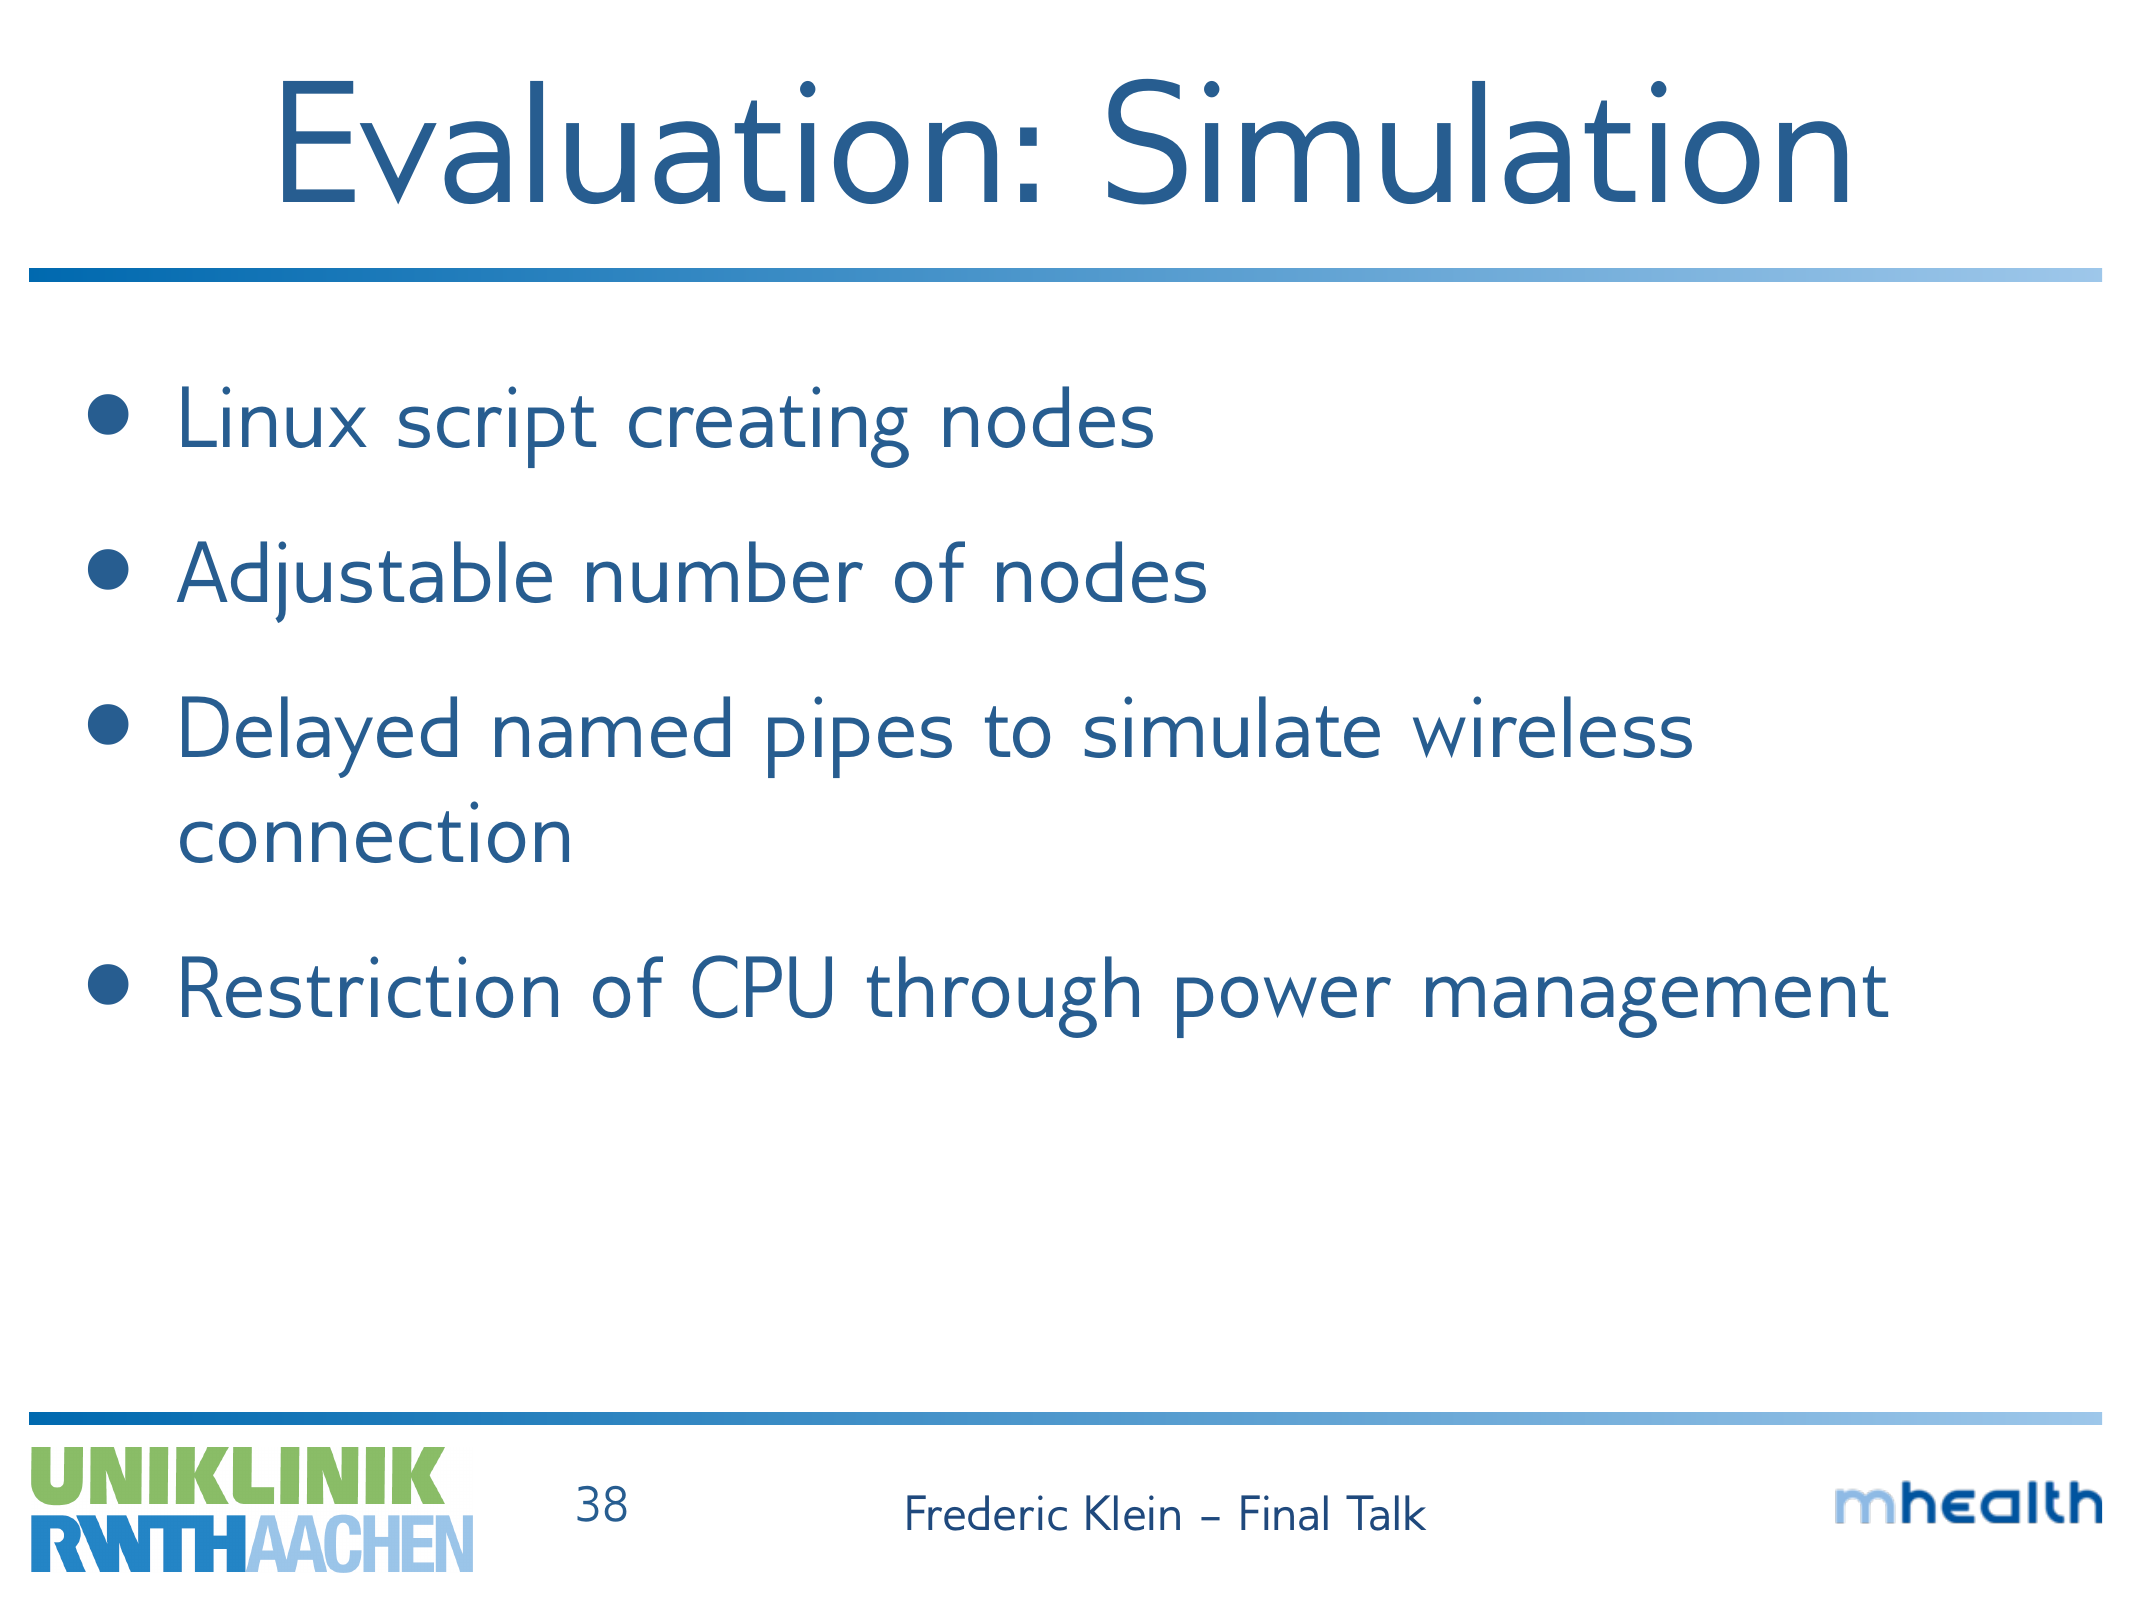

# Evaluation: Simulation
Linux script creating nodes
Adjustable number of nodes
Delayed named pipes to simulate wireless connection
Restriction of CPU through power management

Frederic Klein – Final Talk
38